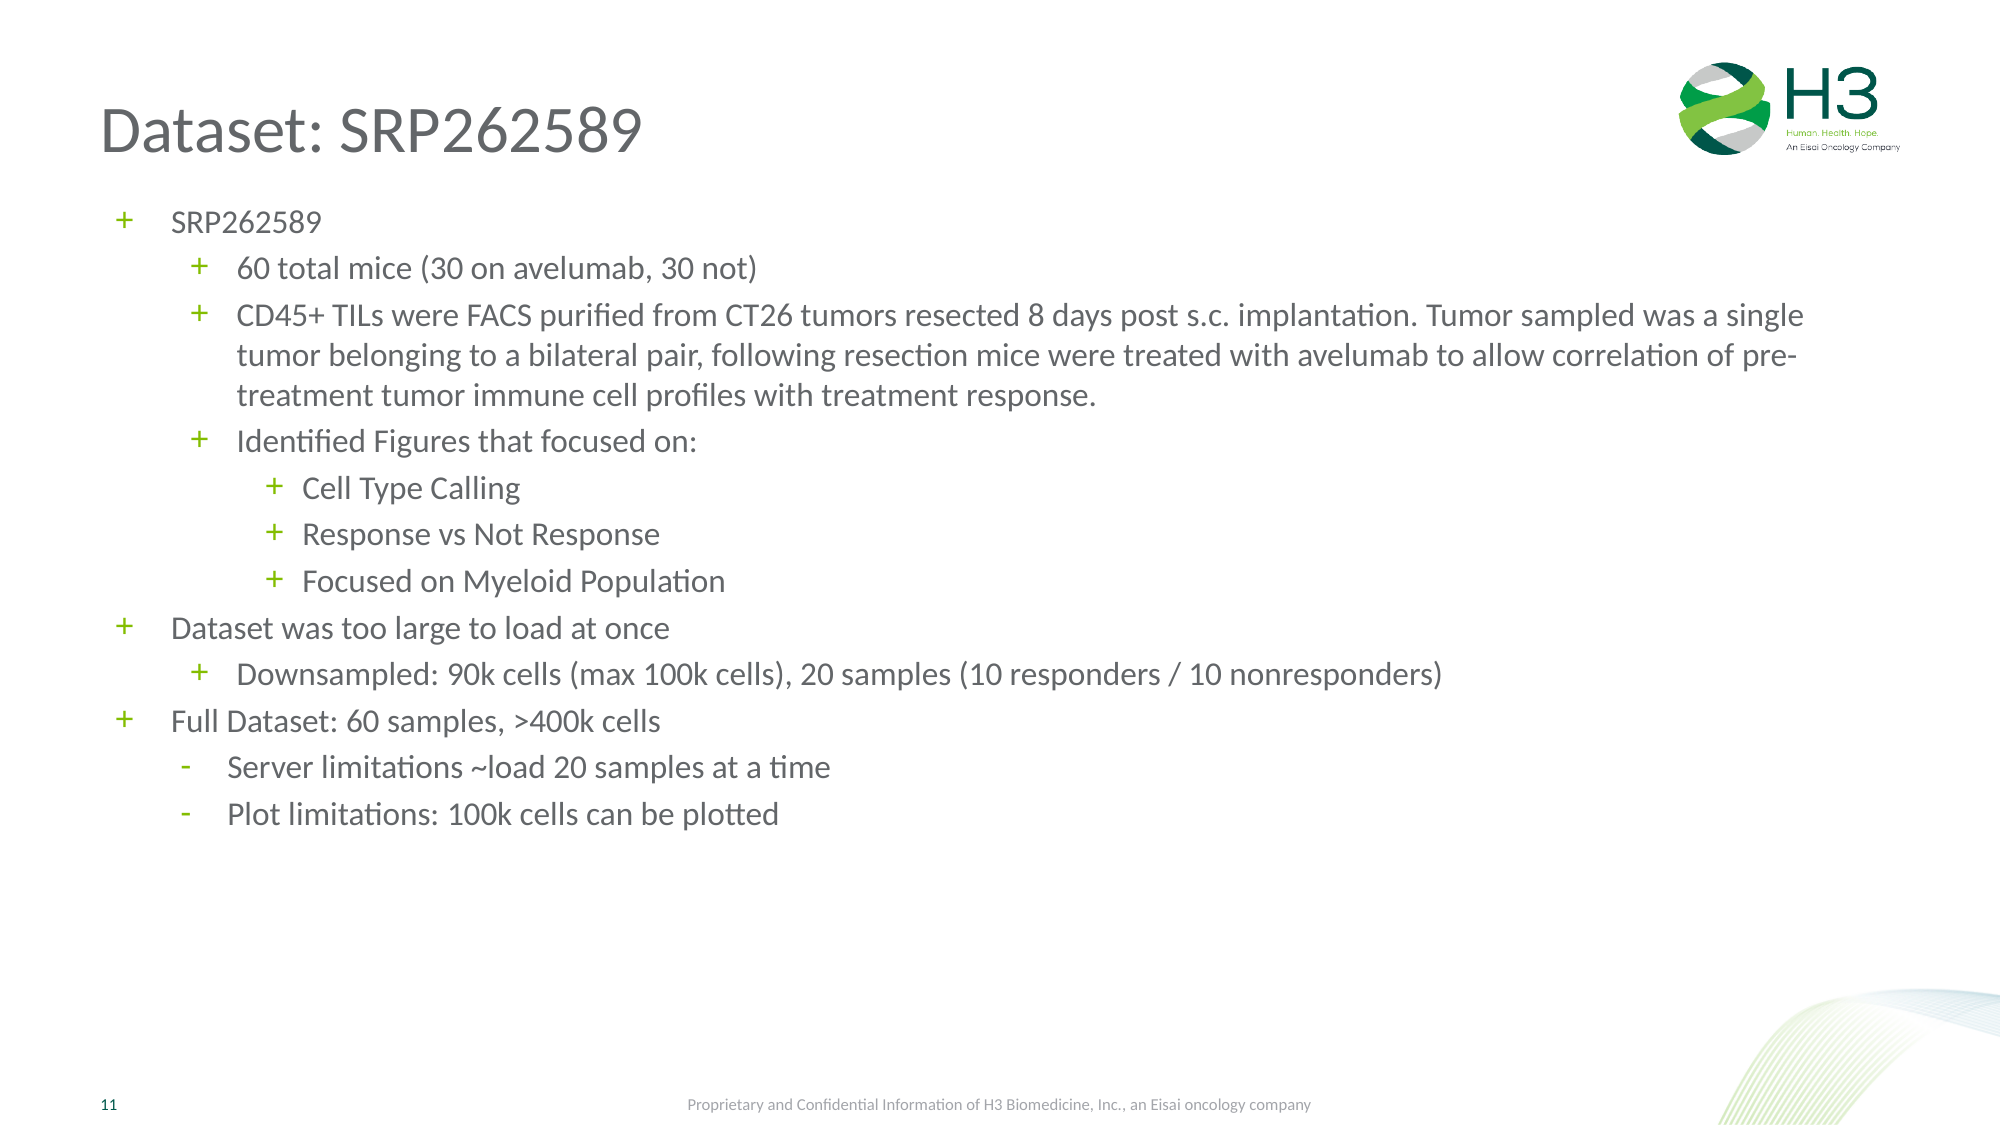

# Dataset: SRP262589
SRP262589
60 total mice (30 on avelumab, 30 not)
CD45+ TILs were FACS purified from CT26 tumors resected 8 days post s.c. implantation. Tumor sampled was a single tumor belonging to a bilateral pair, following resection mice were treated with avelumab to allow correlation of pre-treatment tumor immune cell profiles with treatment response.
Identified Figures that focused on:
Cell Type Calling
Response vs Not Response
Focused on Myeloid Population
Dataset was too large to load at once
Downsampled: 90k cells (max 100k cells), 20 samples (10 responders / 10 nonresponders)
Full Dataset: 60 samples, >400k cells
Server limitations ~load 20 samples at a time
Plot limitations: 100k cells can be plotted

Proprietary and Confidential Information of H3 Biomedicine, Inc., an Eisai oncology company
11